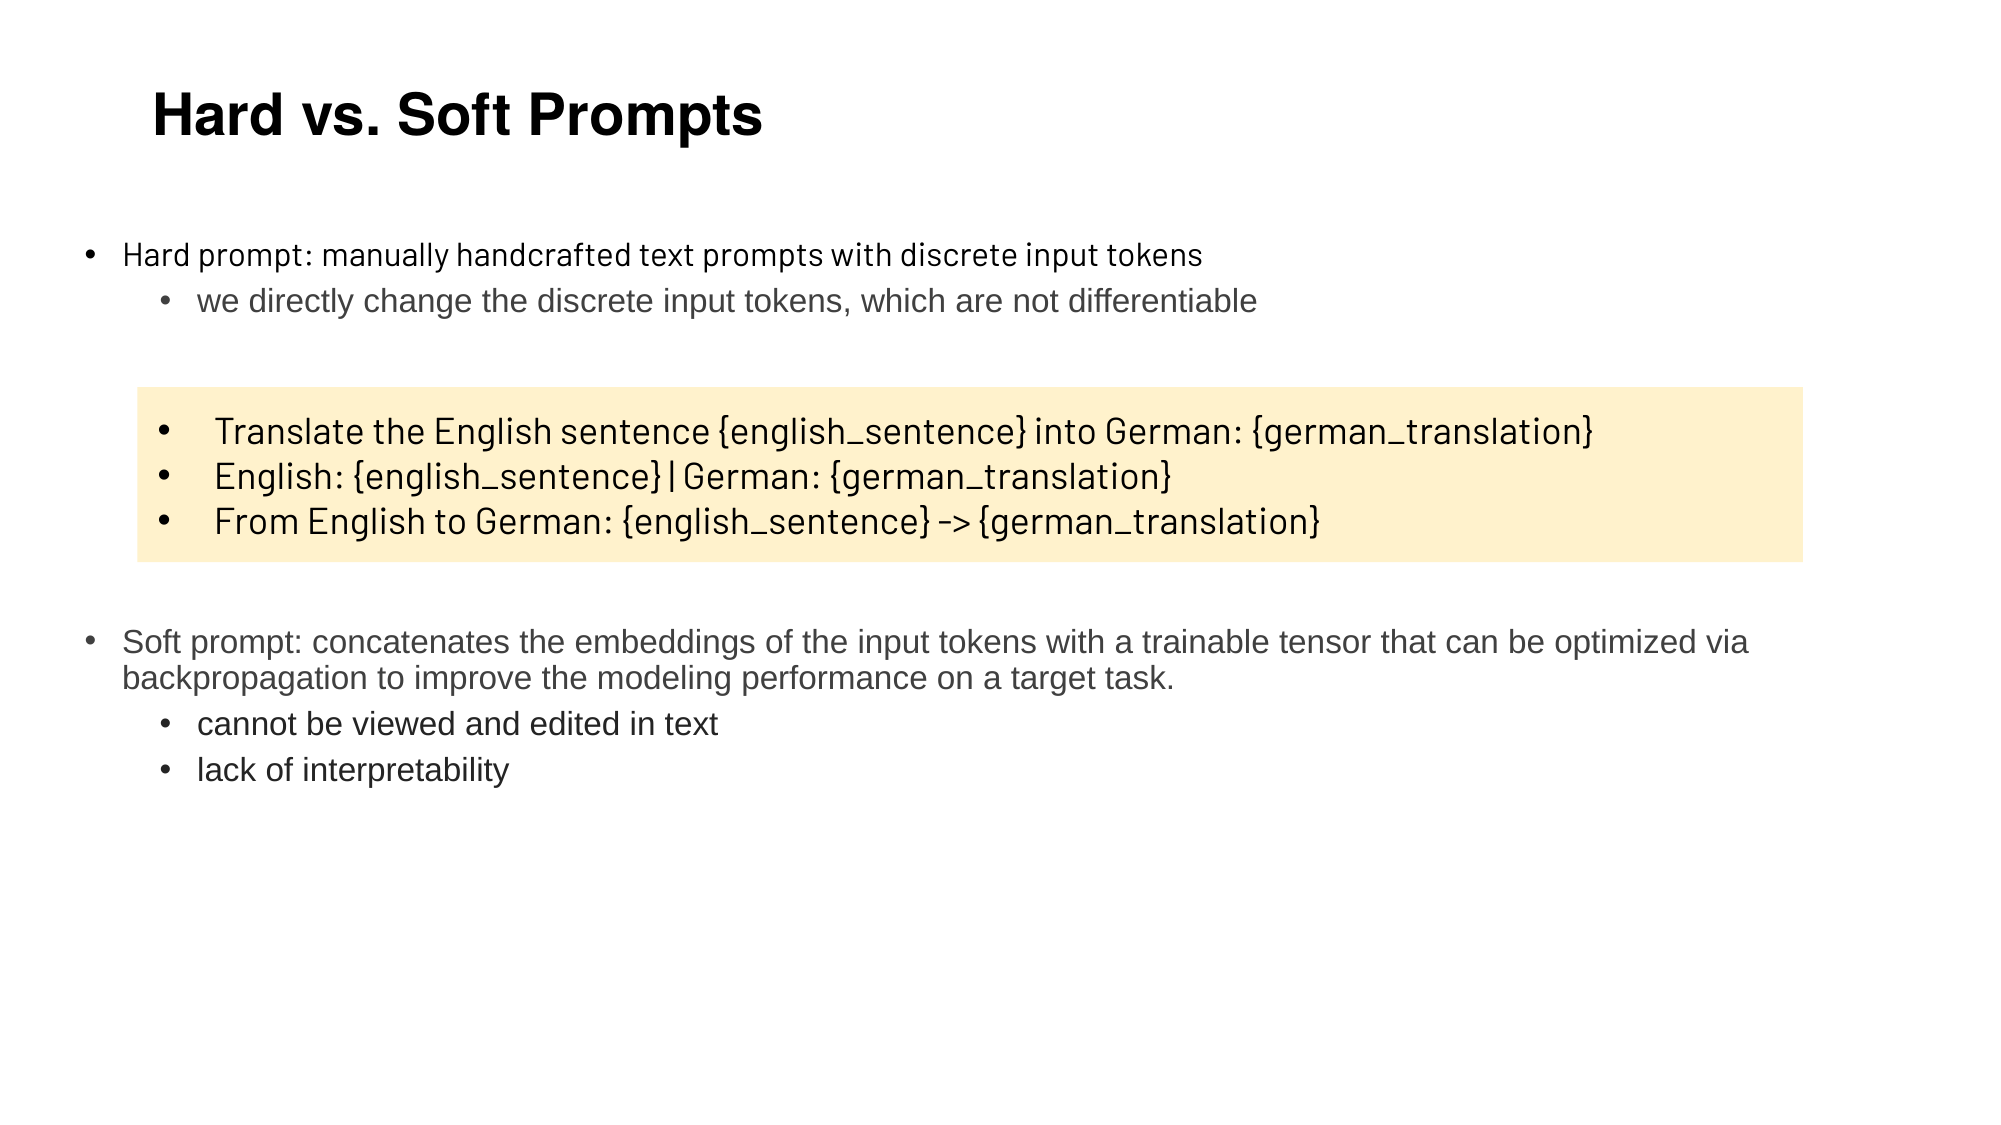

# Hard vs. Soft Prompts
Hard prompt: manually handcrafted text prompts with discrete input tokens
we directly change the discrete input tokens, which are not differentiable

Soft prompt: concatenates the embeddings of the input tokens with a trainable tensor that can be optimized via backpropagation to improve the modeling performance on a target task.
cannot be viewed and edited in text
lack of interpretability

Translate the English sentence {english_sentence} into German: {german_translation}
English: {english_sentence} | German: {german_translation}
From English to German: {english_sentence} -> {german_translation}